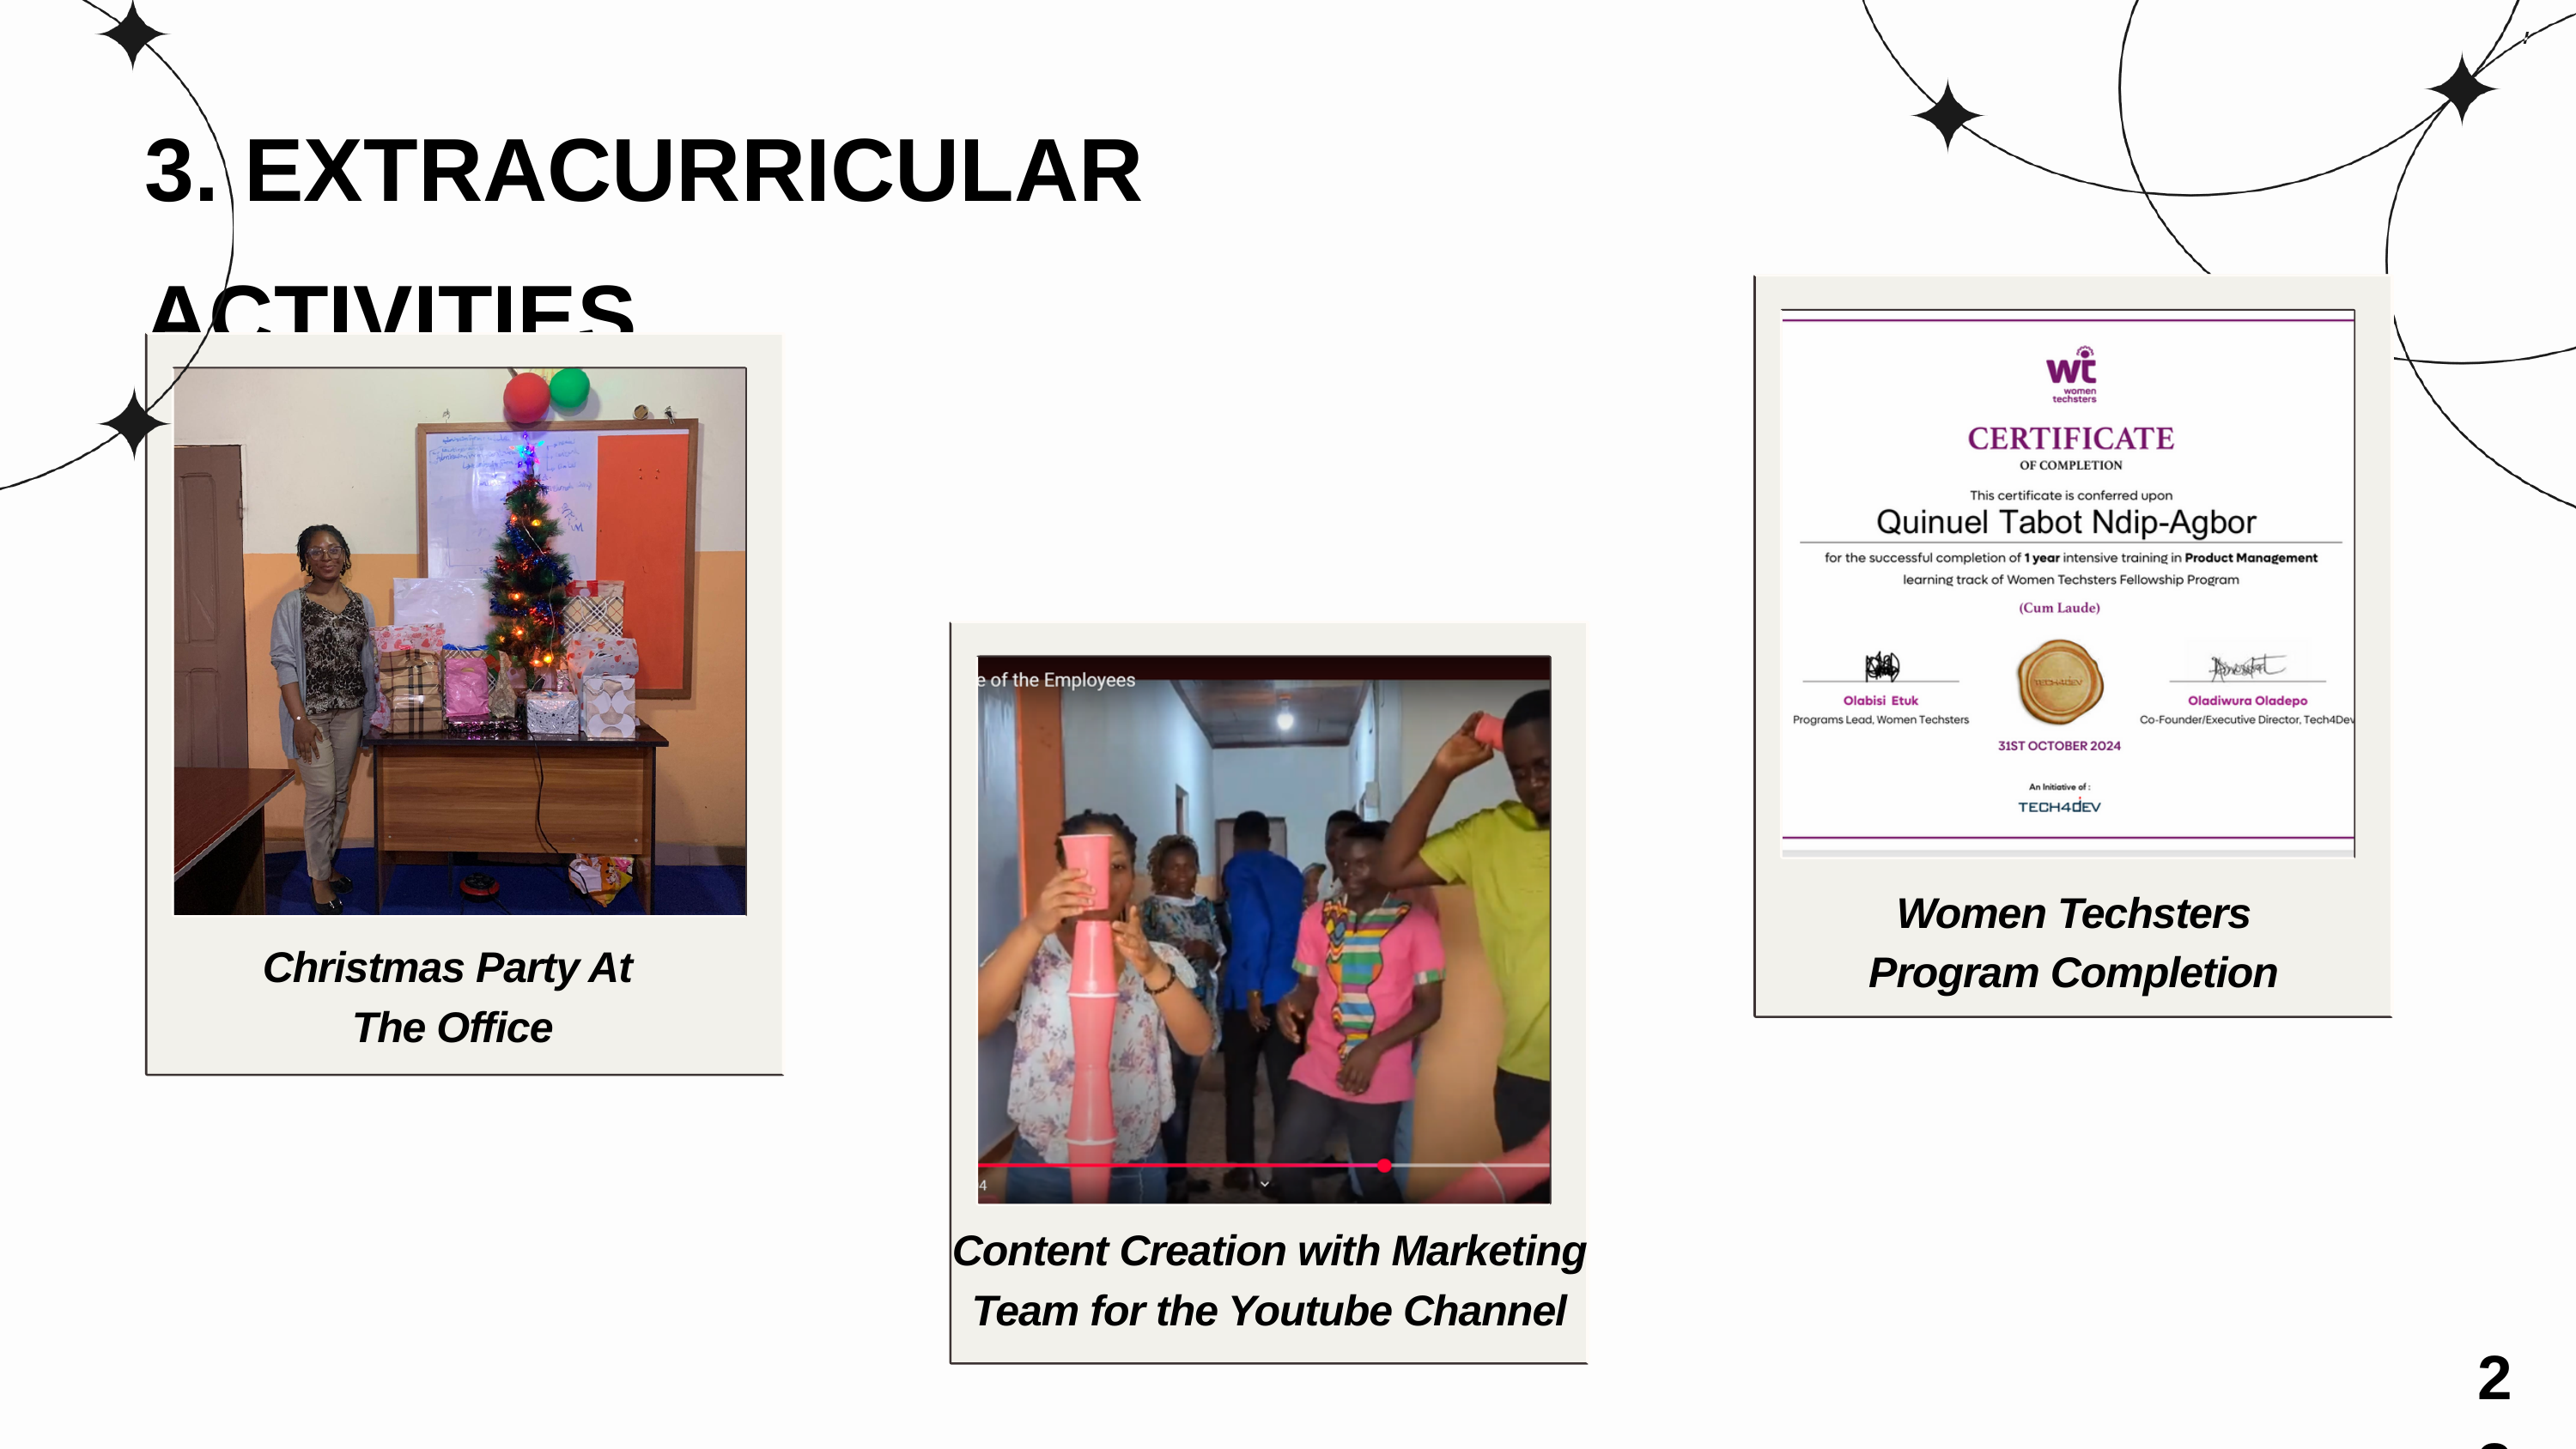

3. EXTRACURRICULAR ACTIVITIES

Women Techsters Program Completion
Christmas Party At  The Office
Content Creation with Marketing Team for the Youtube Channel
23